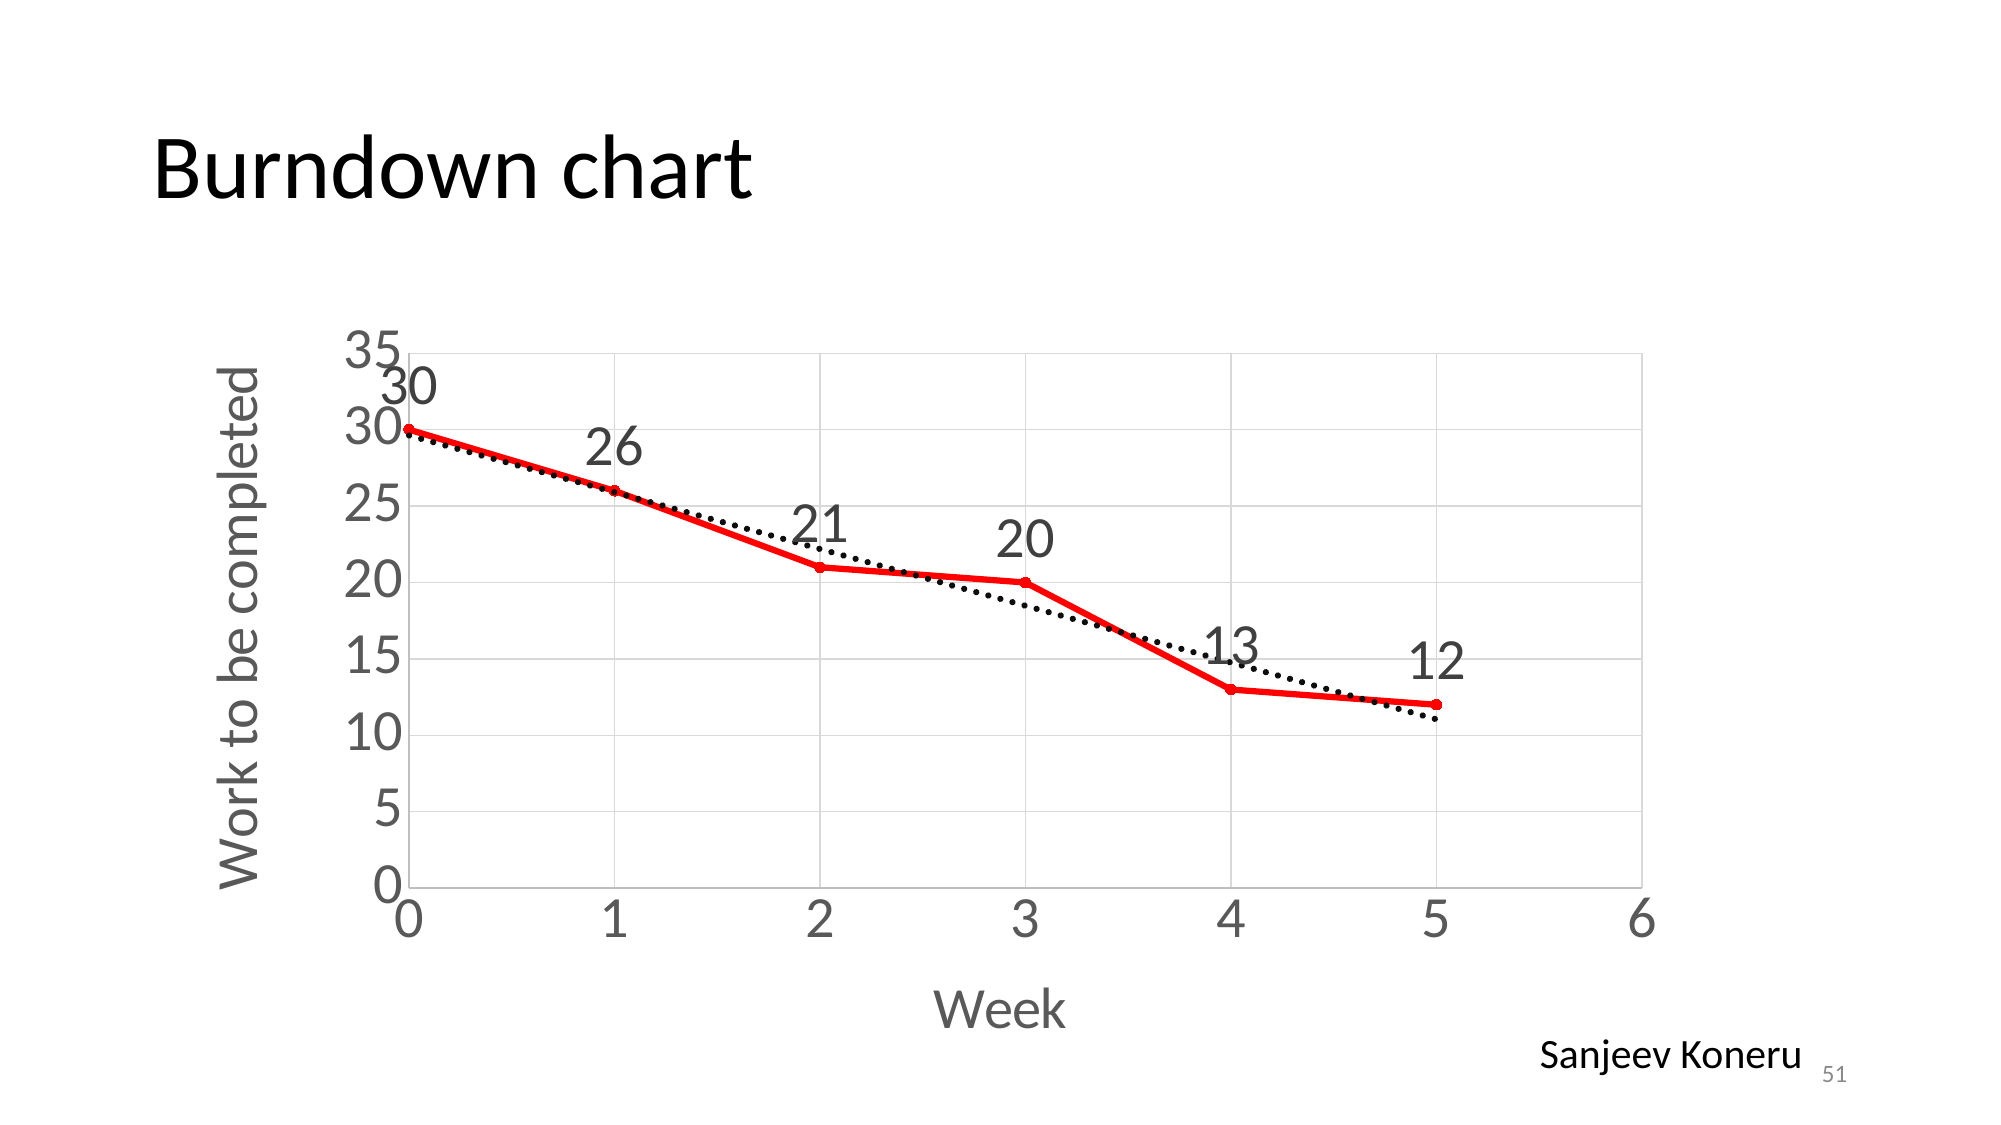

# Burndown chart

### Chart

| Category | Work has  to completed |
|---|---|
Sanjeev Koneru
51